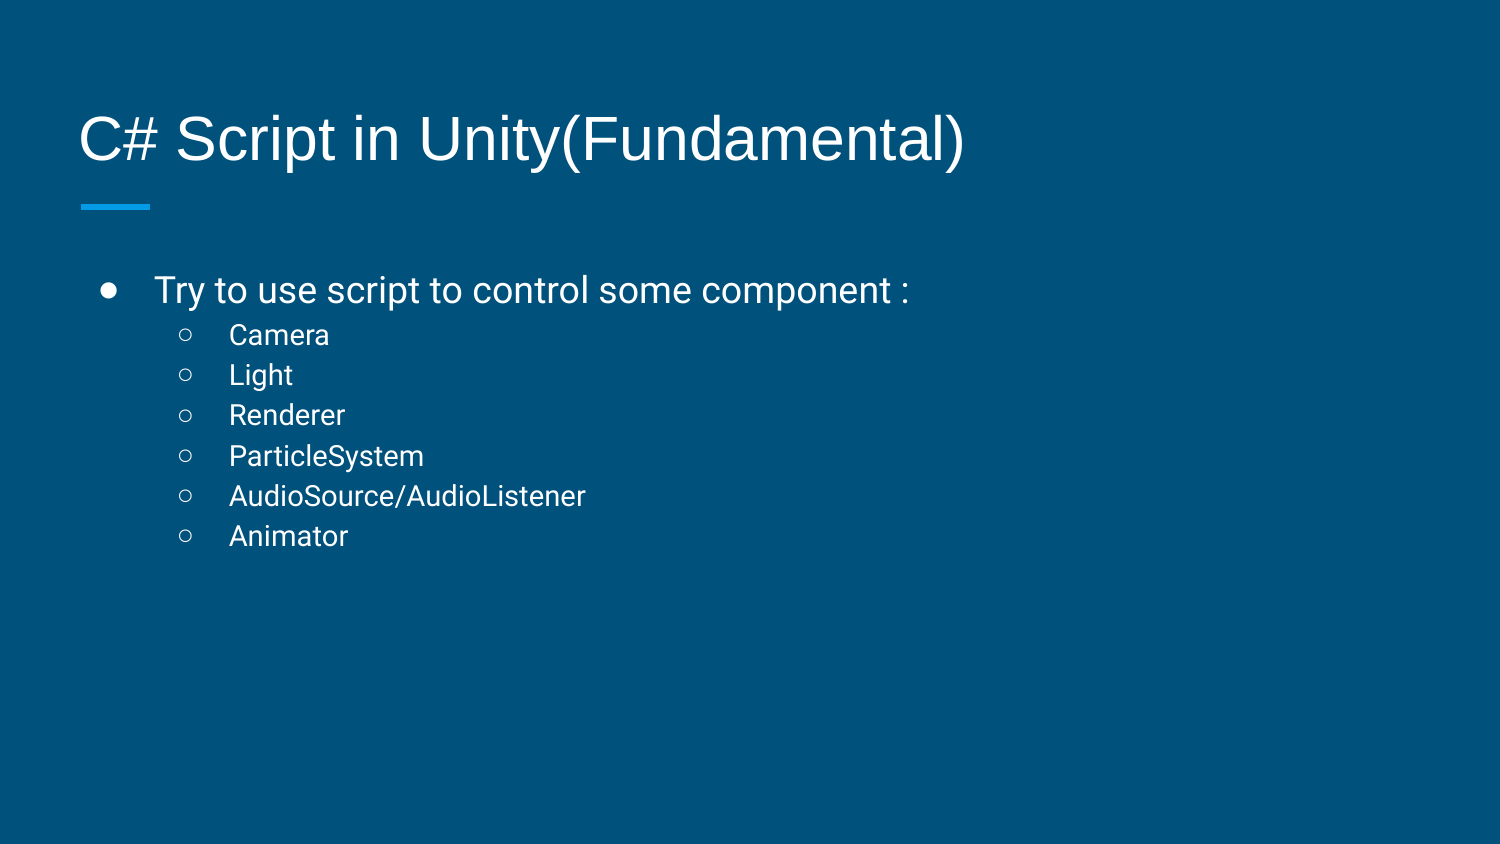

# C# Script in Unity(Fundamental)
Try to use script to control some component :
Camera
Light
Renderer
ParticleSystem
AudioSource/AudioListener
Animator